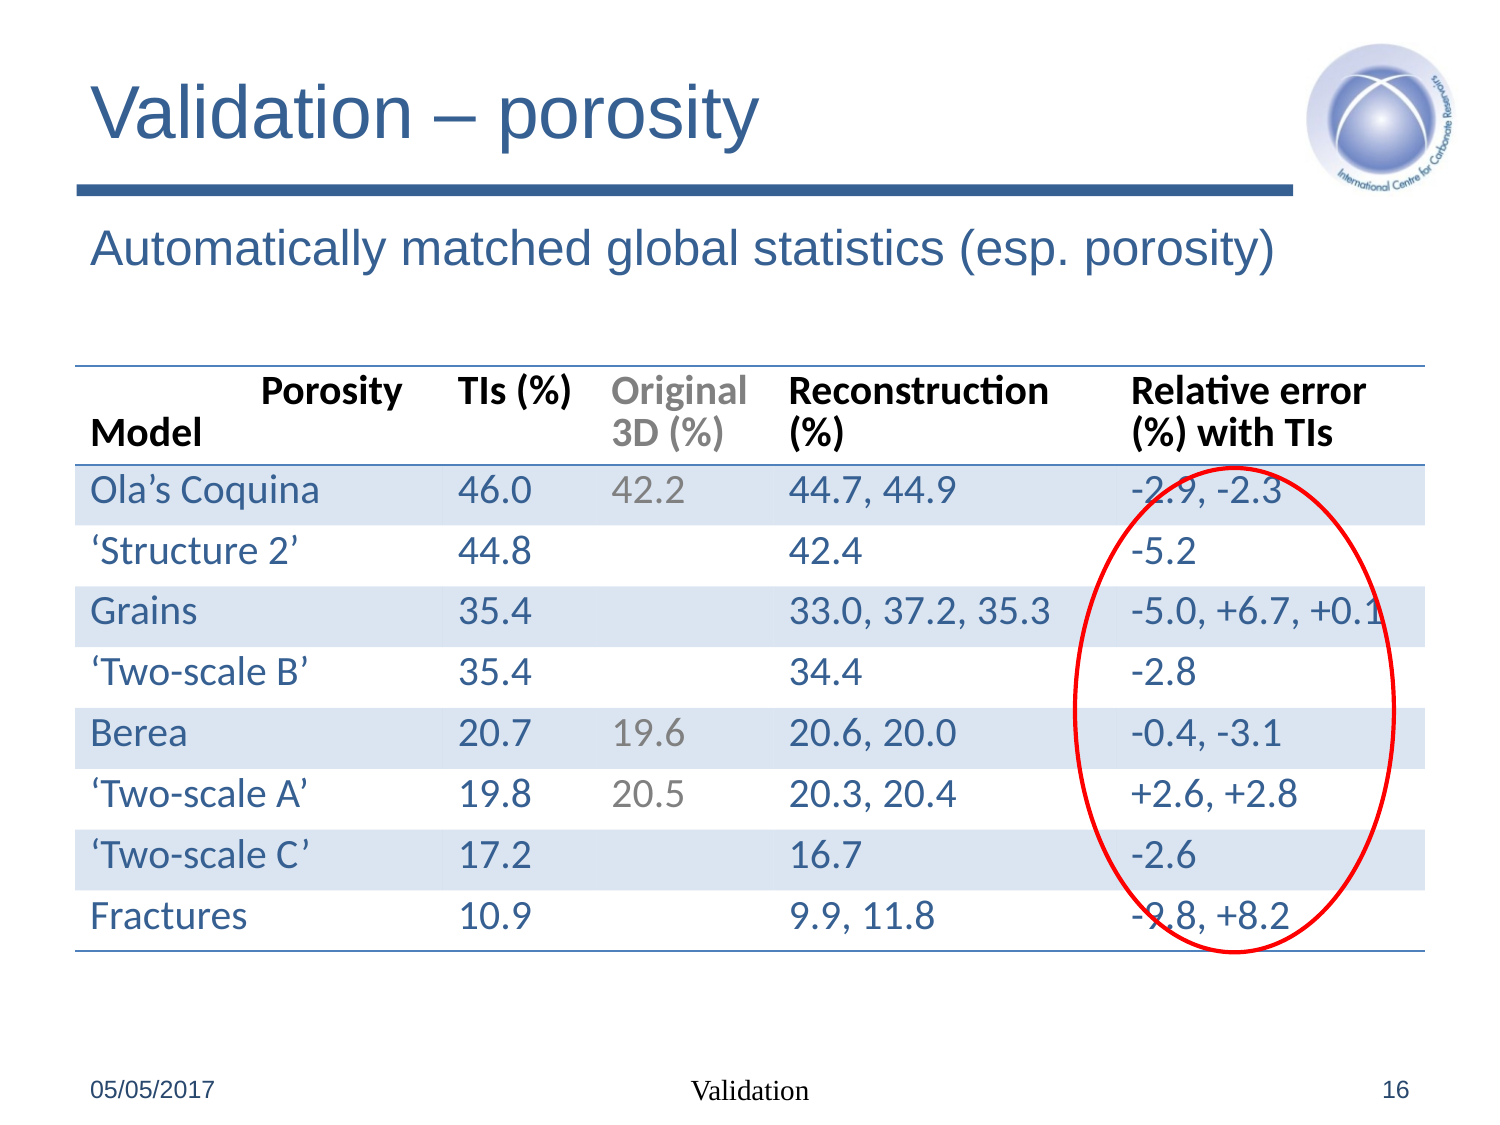

# Validation – porosity
Automatically matched global statistics (esp. porosity)
| Porosity Model | TIs (%) | Original 3D (%) | Reconstruction (%) | Relative error (%) with TIs |
| --- | --- | --- | --- | --- |
| Ola’s Coquina | 46.0 | 42.2 | 44.7, 44.9 | -2.9, -2.3 |
| ‘Structure 2’ | 44.8 |  | 42.4 | -5.2 |
| Grains | 35.4 |  | 33.0, 37.2, 35.3 | -5.0, +6.7, +0.1 |
| ‘Two-scale B’ | 35.4 |  | 34.4 | -2.8 |
| Berea | 20.7 | 19.6 | 20.6, 20.0 | -0.4, -3.1 |
| ‘Two-scale A’ | 19.8 | 20.5 | 20.3, 20.4 | +2.6, +2.8 |
| ‘Two-scale C’ | 17.2 |  | 16.7 | -2.6 |
| Fractures | 10.9 |  | 9.9, 11.8 | -9.8, +8.2 |

05/05/2017
Validation
16